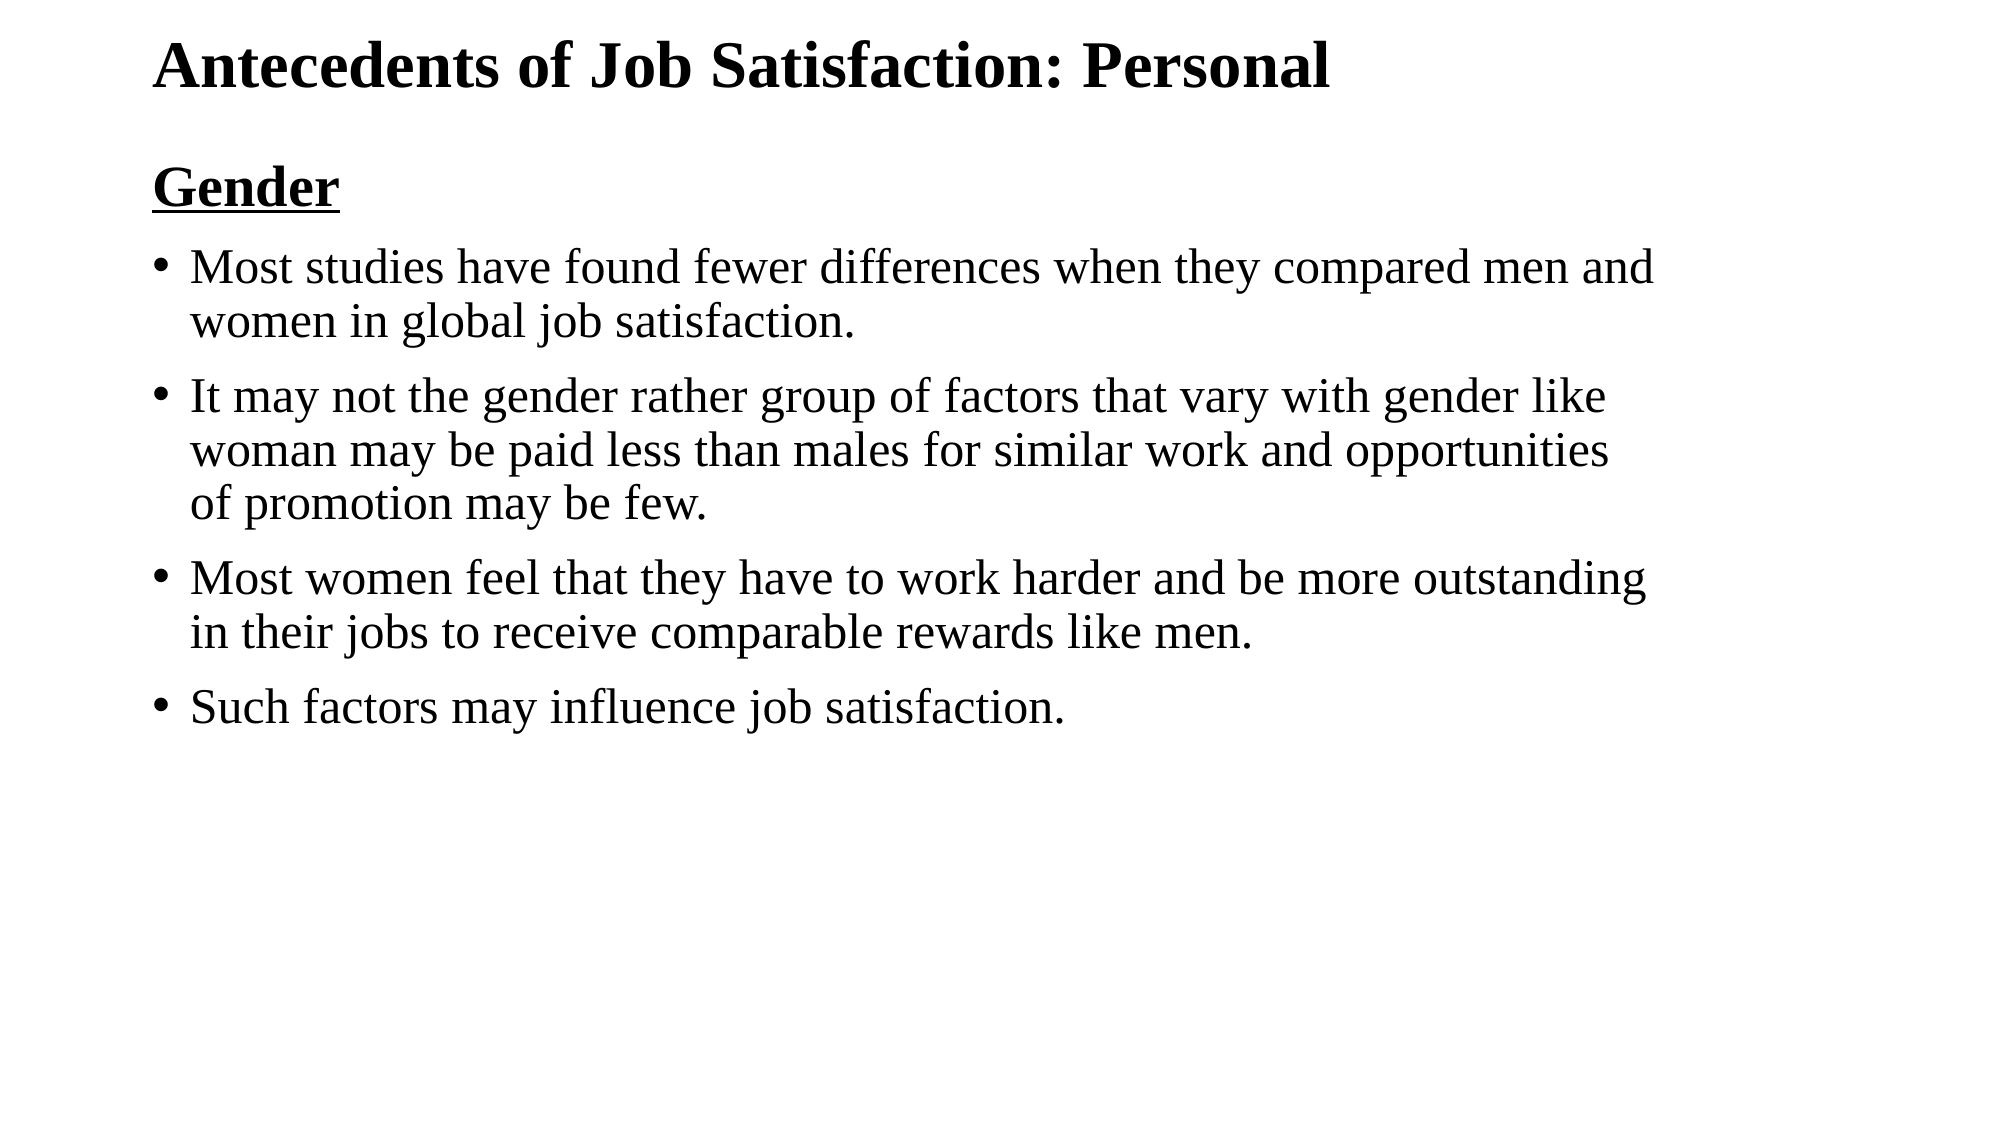

# Antecedents of Job Satisfaction: Personal
Gender
Most studies have found fewer differences when they compared men and women in global job satisfaction.
It may not the gender rather group of factors that vary with gender like woman may be paid less than males for similar work and opportunities of promotion may be few.
Most women feel that they have to work harder and be more outstanding in their jobs to receive comparable rewards like men.
Such factors may influence job satisfaction.